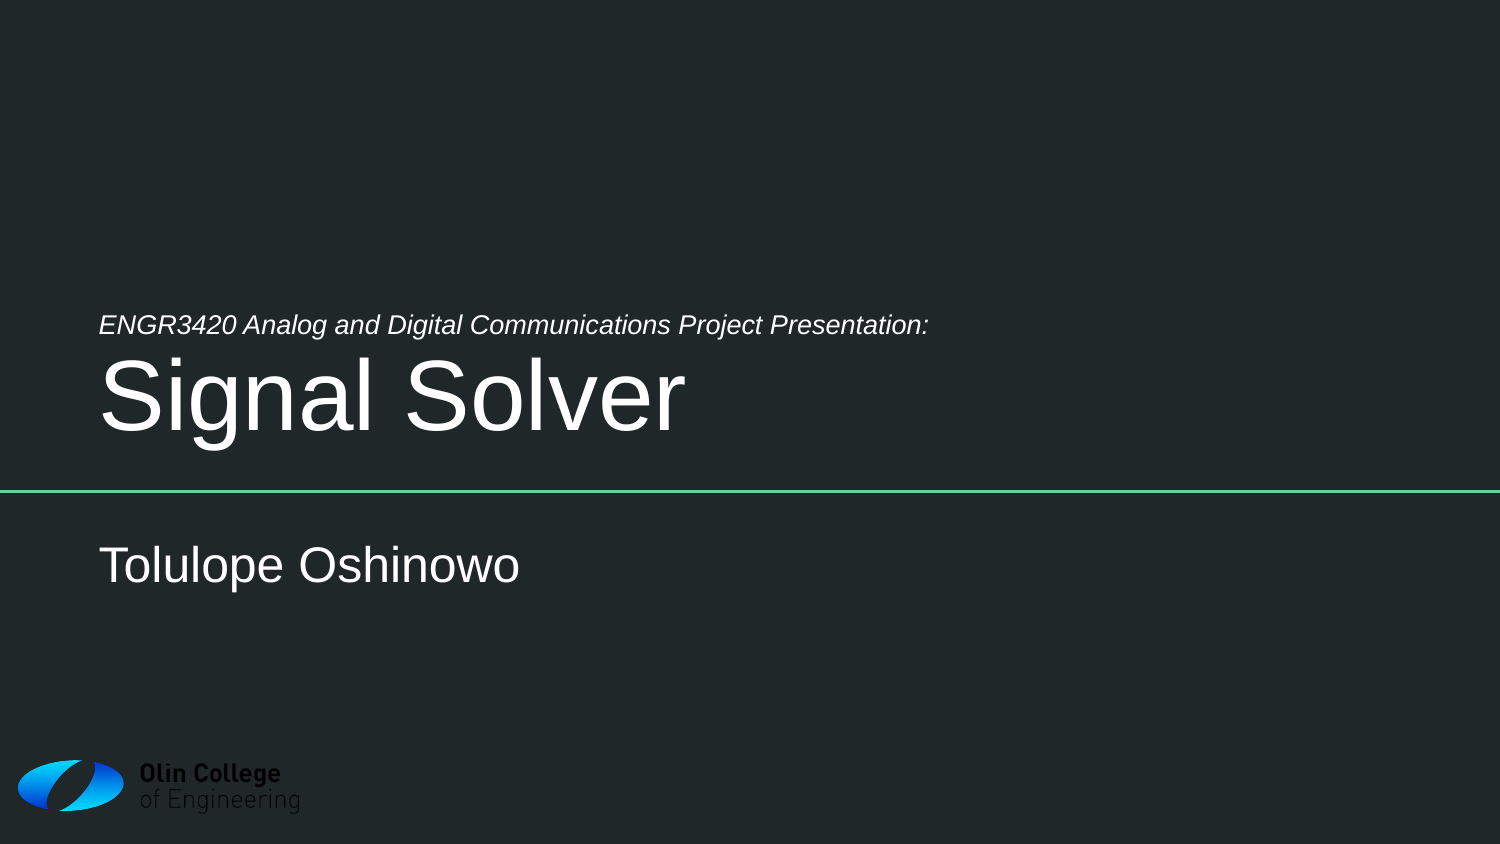

# ENGR3420 Analog and Digital Communications Project Presentation:
Signal Solver
Tolulope Oshinowo